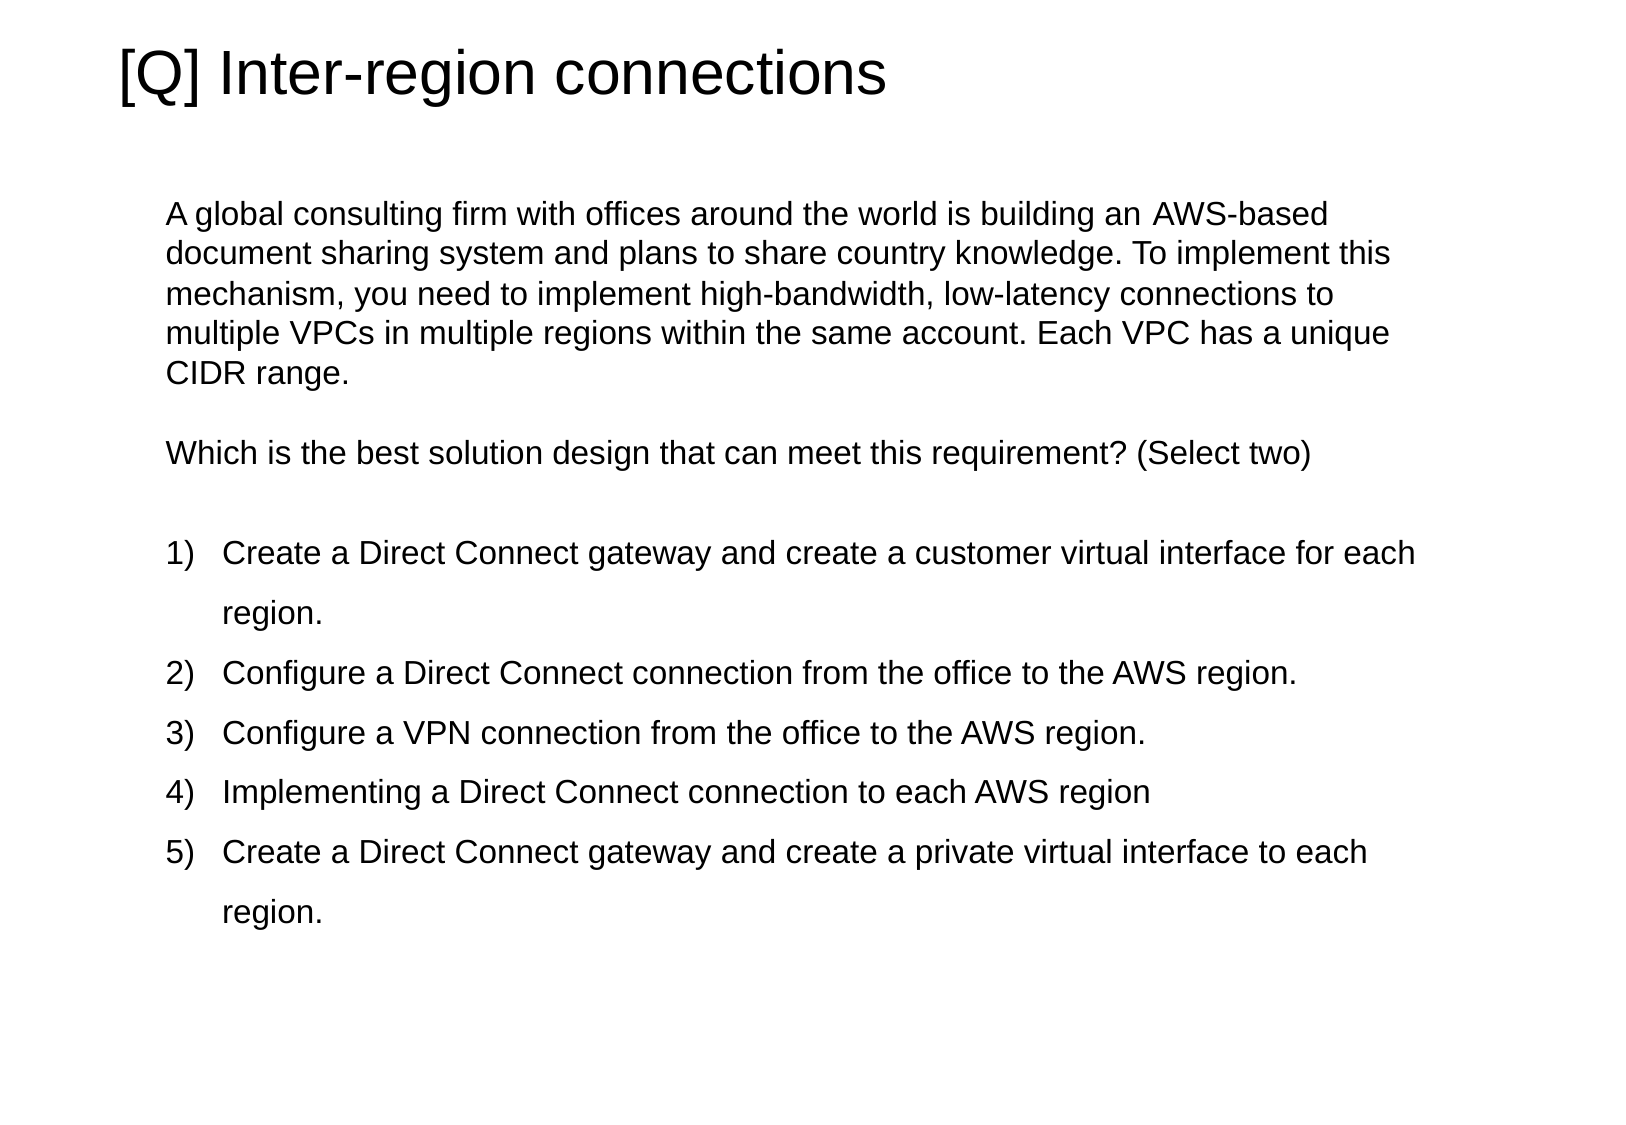

[Q] Inter-region connections
A global consulting firm with offices around the world is building an AWS-based document sharing system and plans to share country knowledge. To implement this mechanism, you need to implement high-bandwidth, low-latency connections to multiple VPCs in multiple regions within the same account. Each VPC has a unique CIDR range.

Which is the best solution design that can meet this requirement? (Select two)

Create a Direct Connect gateway and create a customer virtual interface for each region.
Configure a Direct Connect connection from the office to the AWS region.
Configure a VPN connection from the office to the AWS region.
Implementing a Direct Connect connection to each AWS region
Create a Direct Connect gateway and create a private virtual interface to each region.